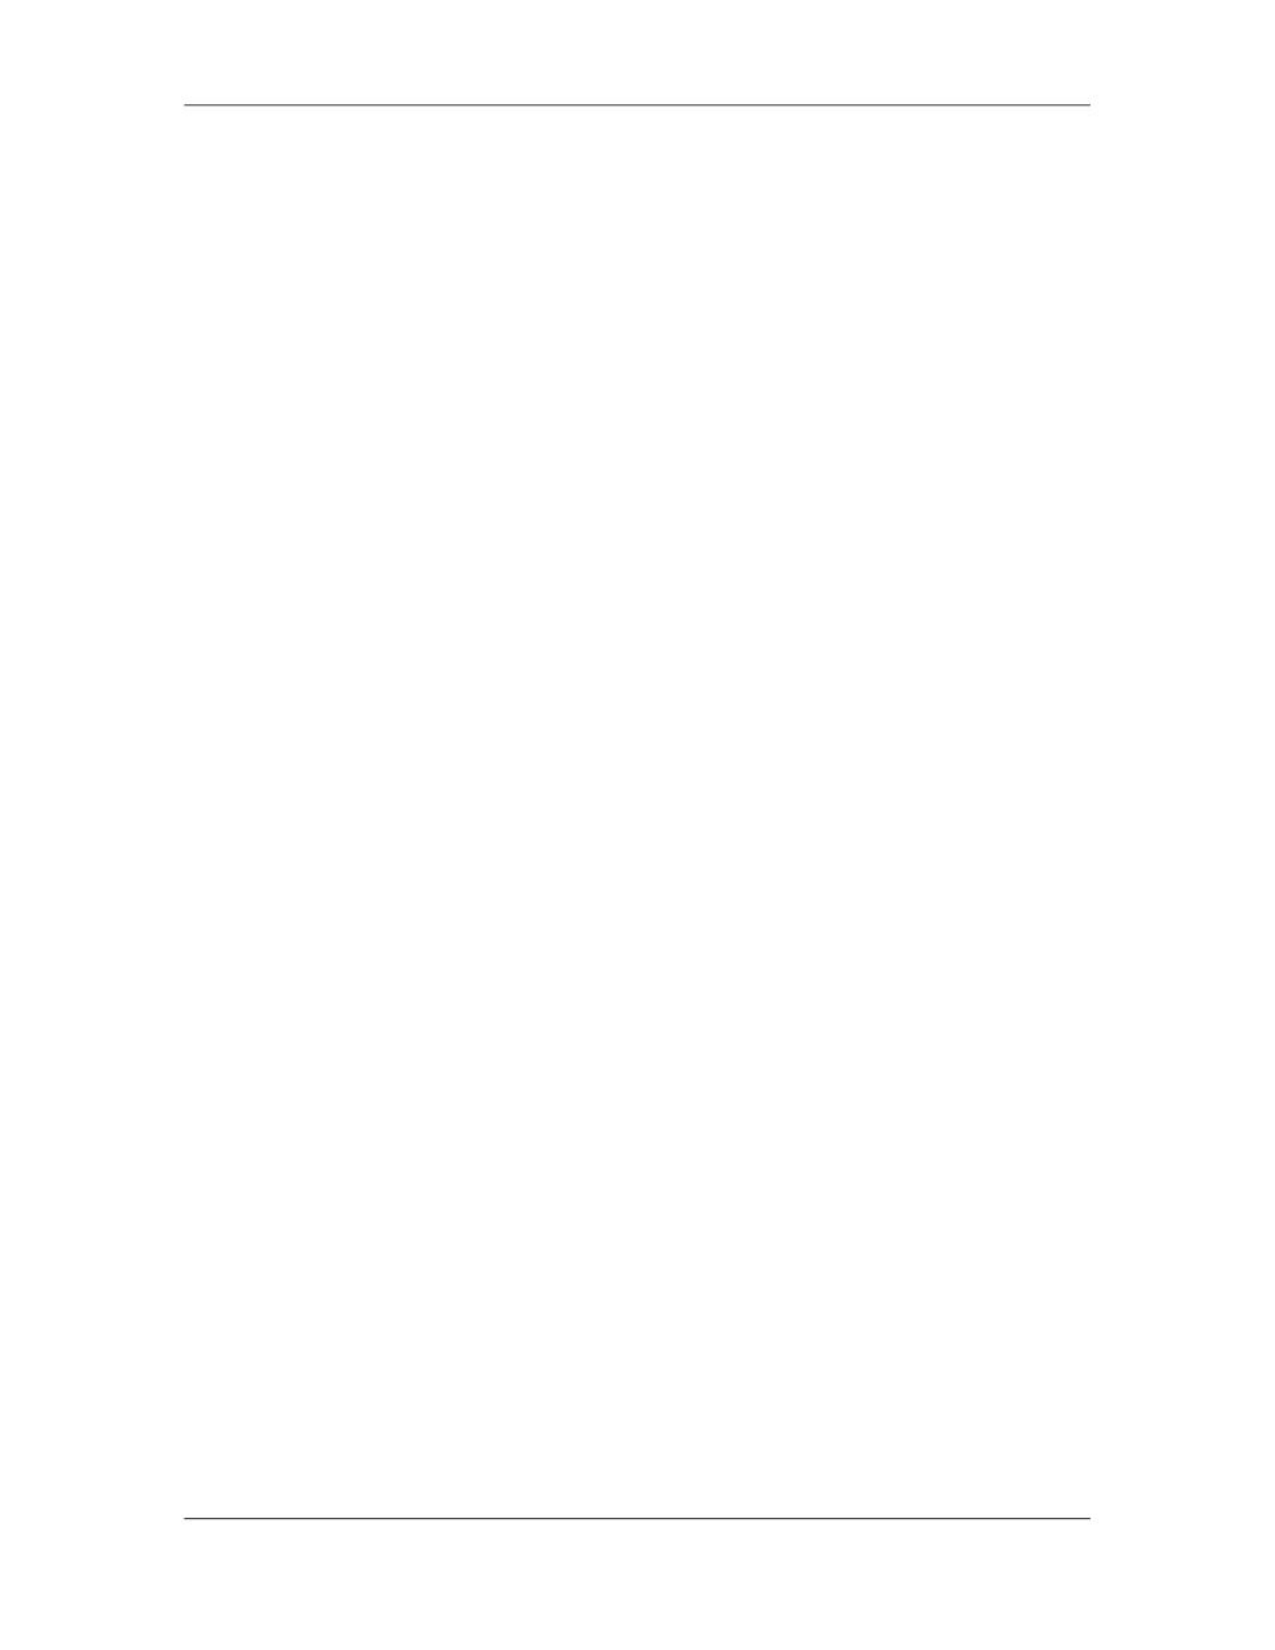

Software Project Management (CS615)

																																																																											percent of the factors that may indicate the status of the risks in the project. In the case of

																																																																											large teams, the project manager also needs to monitor the attitude of the team members
																																																																											and their problems. This helps the project manager monitor any possible team-related

																																																																											risks.
																																																																											Besides monitoring the top 20 percent of the risks, the project manager needs to monitor

																																																																											the mitigation steps also. Consider an example. To ensure that particular software is
																																																																											browser- independent, the software is created on the lowest compatible browser. Such

																																																																											software will work on any browser thus making it browser-independent. Therefore,
																																																																											mitigating a project risk involves working hard at reducing the possibility that the risk

																																																																											will ever occur. Mitigation includes nearly all actions that a project team takes to
																																																																											overcome risks. For example, choosing a more expensive but proven technology over, a

																																																																											newer, less expensive technology is a step toward mitigating project risks.

																																																																											Contingency Planning
																																																																											The possibility of contingency planning arises when mitigation efforts fail and risk

																																																																											becomes a reality. Contingency planning is used to monitor risks and invoke a
																																																																											predetermined response. According to the plan, a trigger is set up. If the trigger is

																																																																											reached, the contingency plan is put into effect. Contingency planning involves
																																																																											maintaining an alternative plan if the original plan fails. A simple example could be the

																																																																											savings people make for a rainy day. Contingency plans are a must for the top 20 percent
																																																																											of the risks identified. These plans are put to use after the risks become a reality. The

																																																																											importance of contingency planning can be realized from this example. Despite the
																																																																											massive attack on WTC, the stock markets in the US resumed functioning within a few

																																																																											days. This was possible because the finance companies had backed up their data and
																																																																											information on computers elsewhere. The contingency planning of finance companies

																																																																											prevented the risk of huge data loss for the stock market.

																																																																											Managing Risks: Case Study
																																																																											Consider a scenario. Your organization is a vendor of software solutions. A bus transport

																																																																											company the US wants you to develop a Schedule Adherence system. The team that will
																																																																											develop this software is new and the platform selected for development is also new to

																																																																											your organization. The project team needs to be trained intensively for this.

																																																																											During this project, the team is expected to manage a large volume of data. The team has
																																																																											never had any experience in managing such a large volume of data. The system also

																																																																											needs to use this data to generate various MIS reports related to delays or adherence of
																																																																											bus services.

																																																																											The performance requirement is less than fifteen seconds for all popular browsers. Your

																																																																											organization is anticipating numerous requirement changes during the development
																																																																											process. The system needs to be implemented across several states in the country. The

																																																																											data related to the system is highly confidential because it can provide an edge to the
																																																																											competitors.

																																																																											Now, as a project manager, you need to prepare a risk management plan for this project.

																																																																											The project starts on May 15 and should be completed on November 15.

																																																																																						                                                                                                                                 313

																																																																																																																																																																																						© Copyright Virtual University of Pakistan